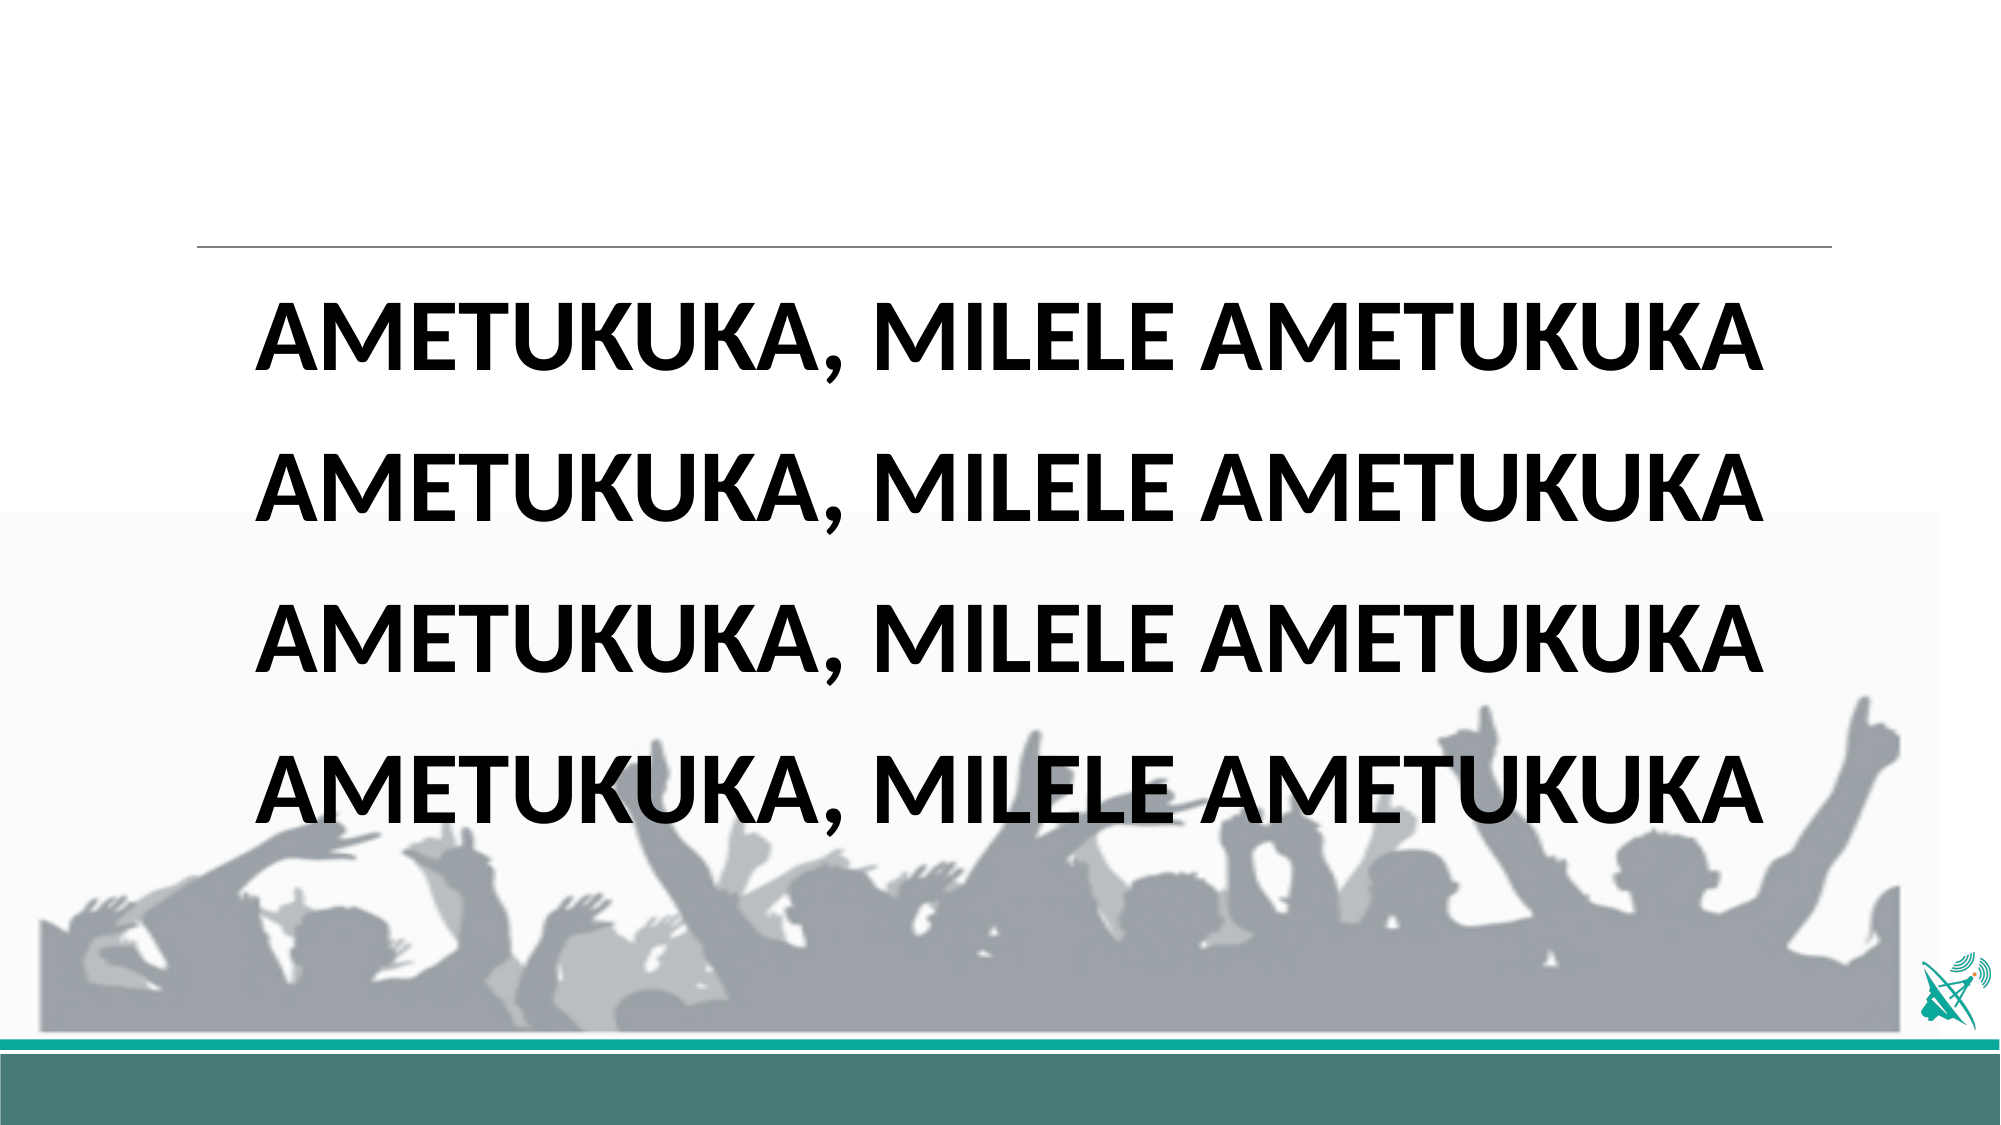

AMETUKUKA, MILELE AMETUKUKA
AMETUKUKA, MILELE AMETUKUKA
AMETUKUKA, MILELE AMETUKUKA
AMETUKUKA, MILELE AMETUKUKA